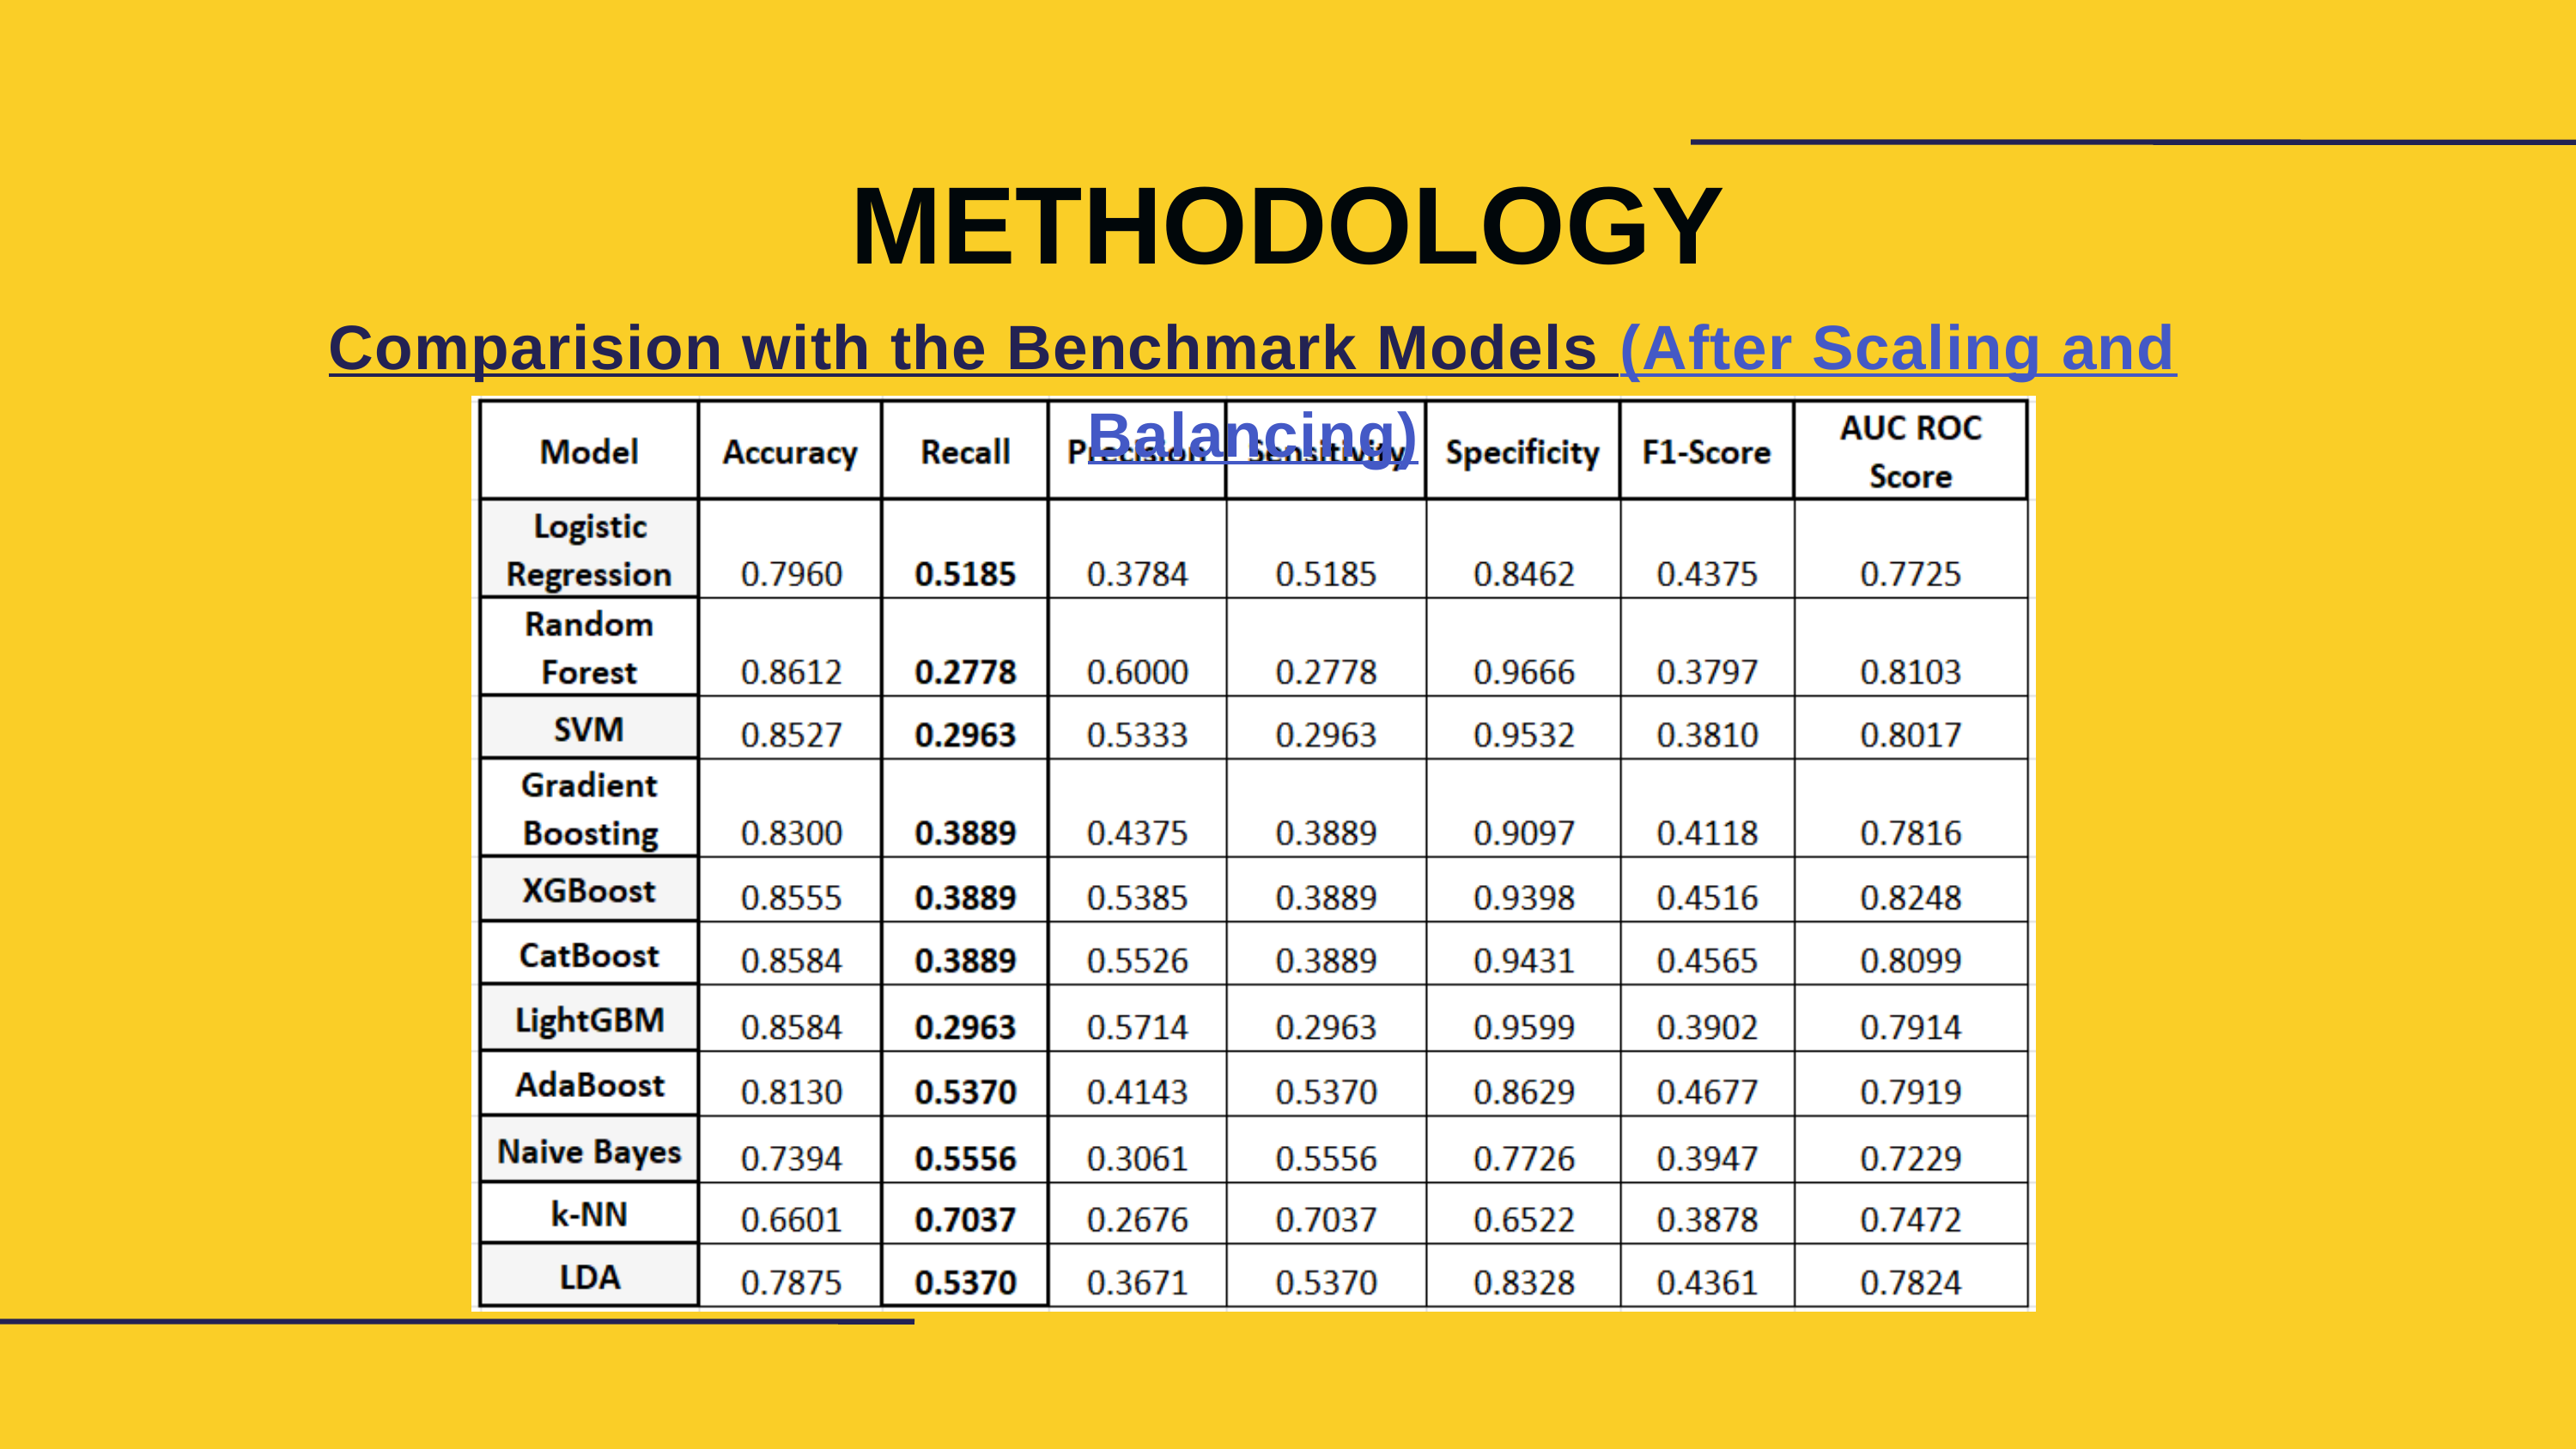

METHODOLOGY

Comparision with the Benchmark Models (After Scaling and Balancing)